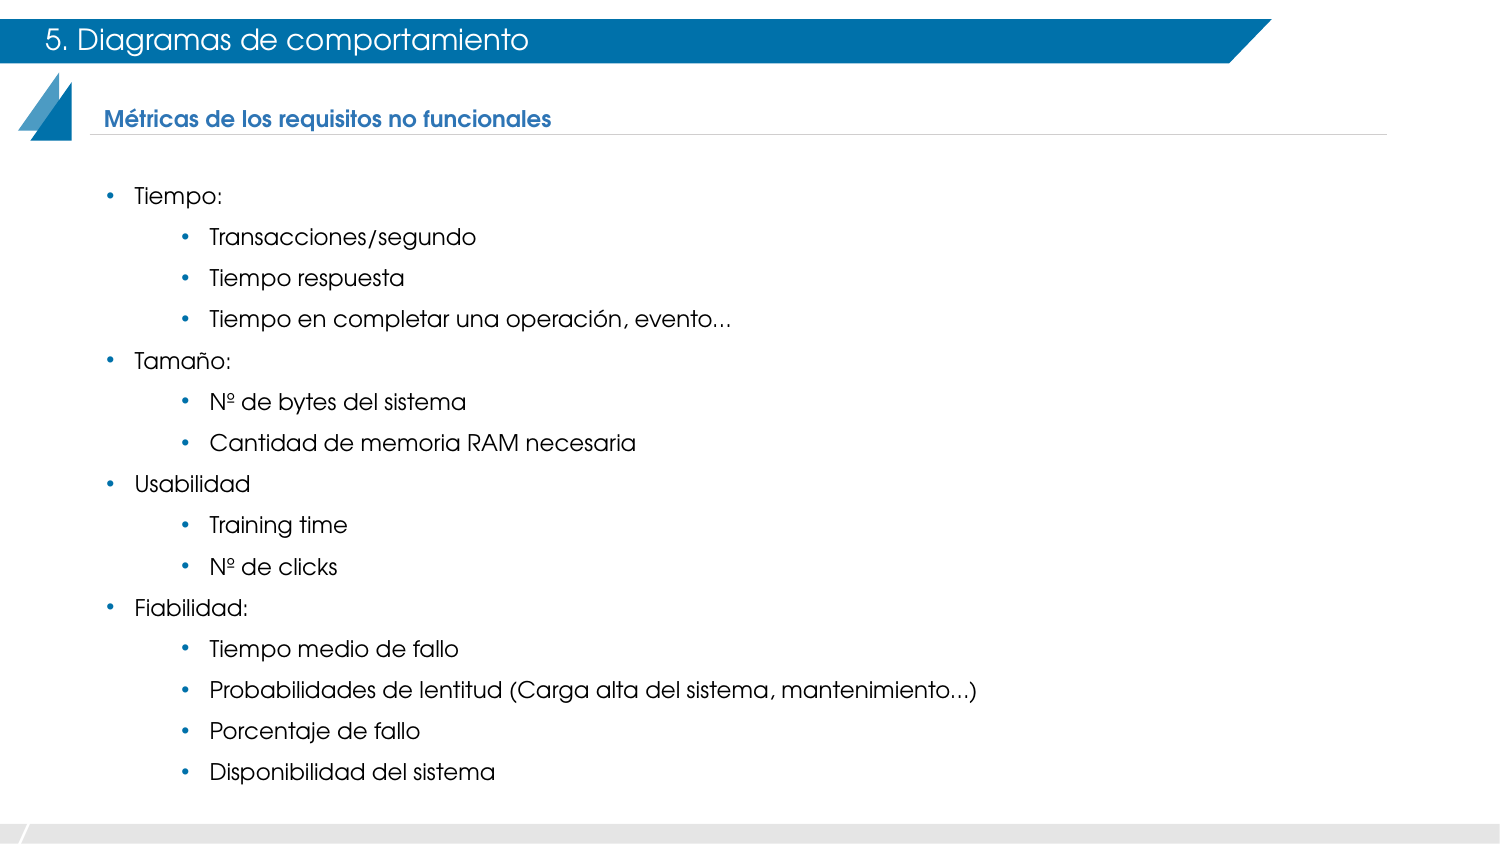

# 5. Diagramas de comportamiento

Métricas de los requisitos no funcionales
Tiempo:
Transacciones/segundo
Tiempo respuesta
Tiempo en completar una operación, evento…
Tamaño:
Nº de bytes del sistema
Cantidad de memoria RAM necesaria
Usabilidad
Training time
Nº de clicks
Fiabilidad:
Tiempo medio de fallo
Probabilidades de lentitud (Carga alta del sistema, mantenimiento…)
Porcentaje de fallo
Disponibilidad del sistema
7